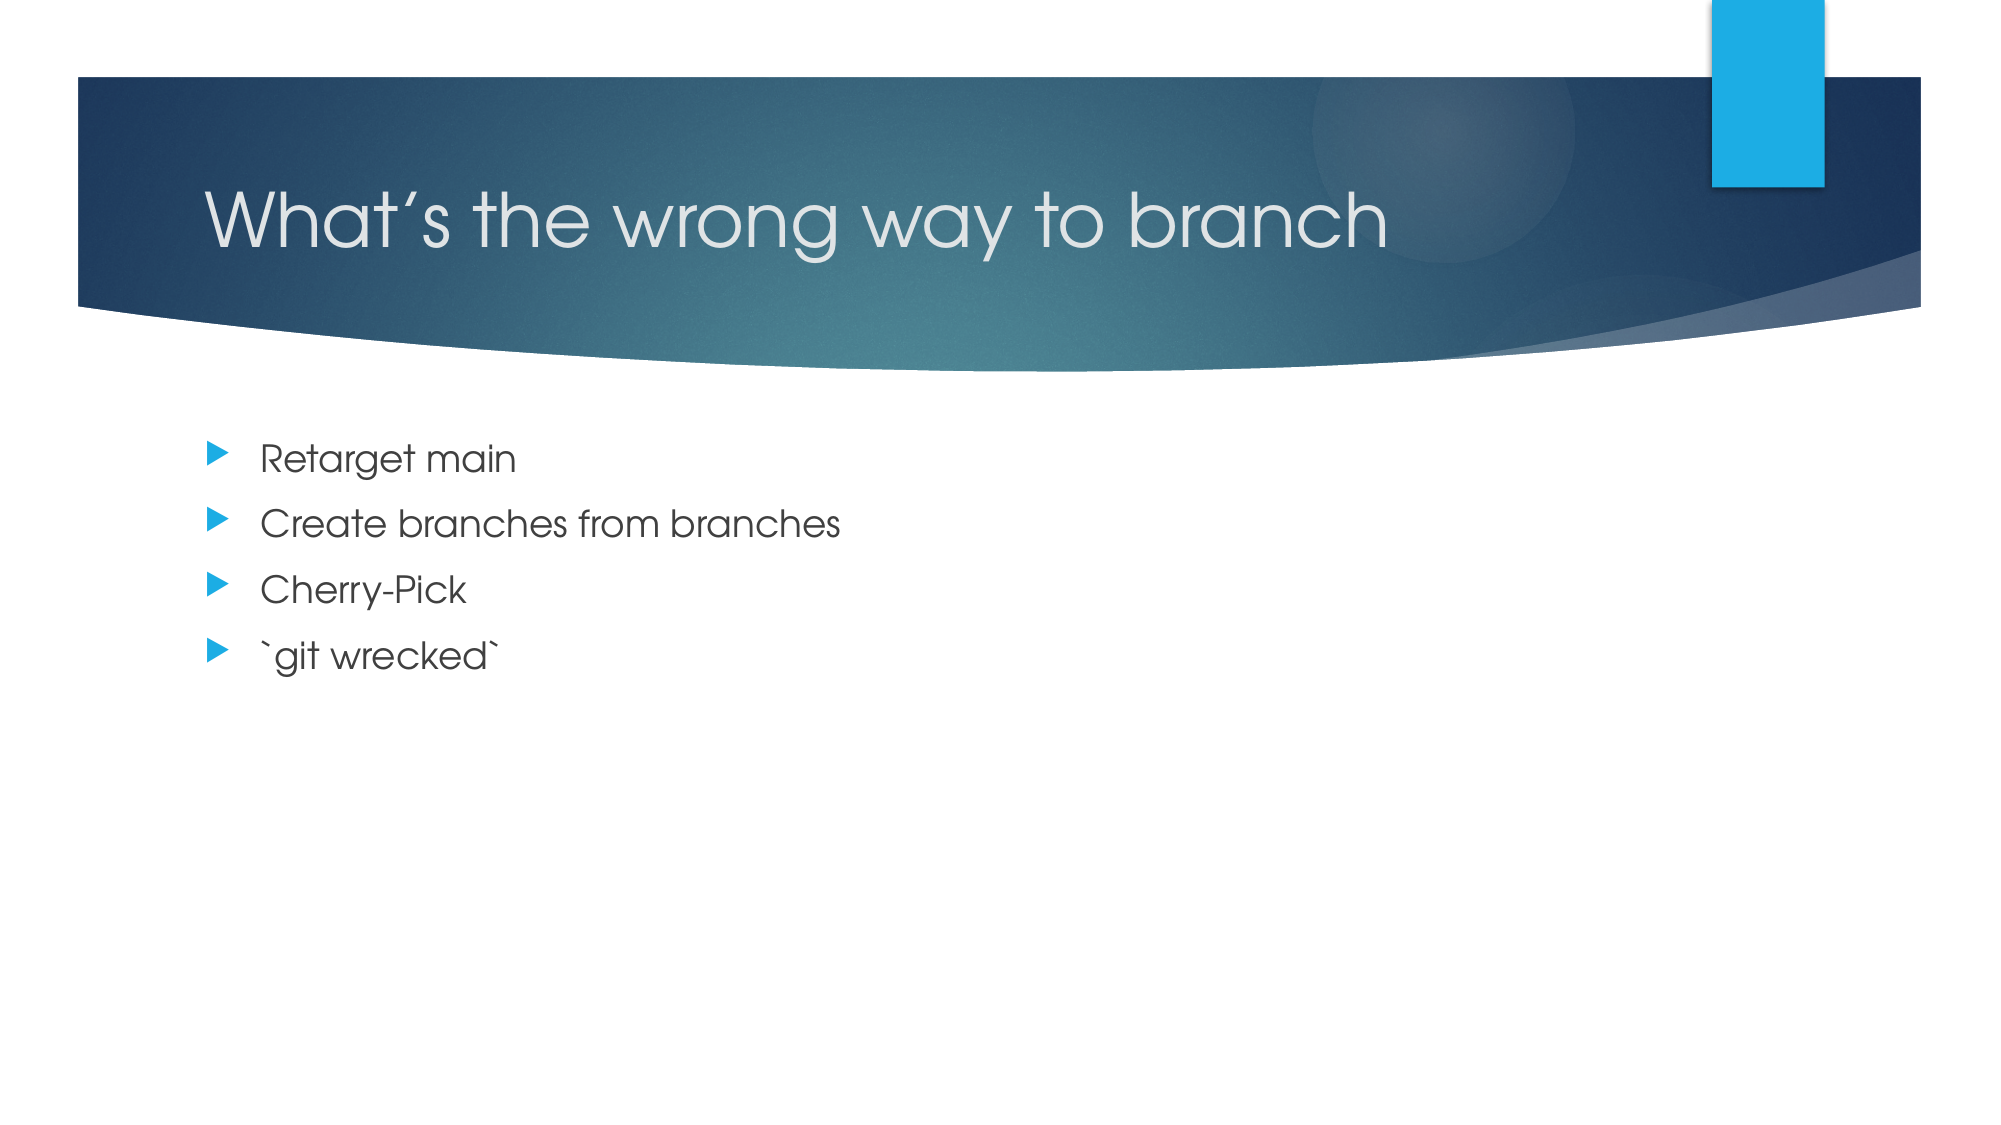

# What’s the wrong way to branch
Retarget main
Create branches from branches
Cherry-Pick
`git wrecked`